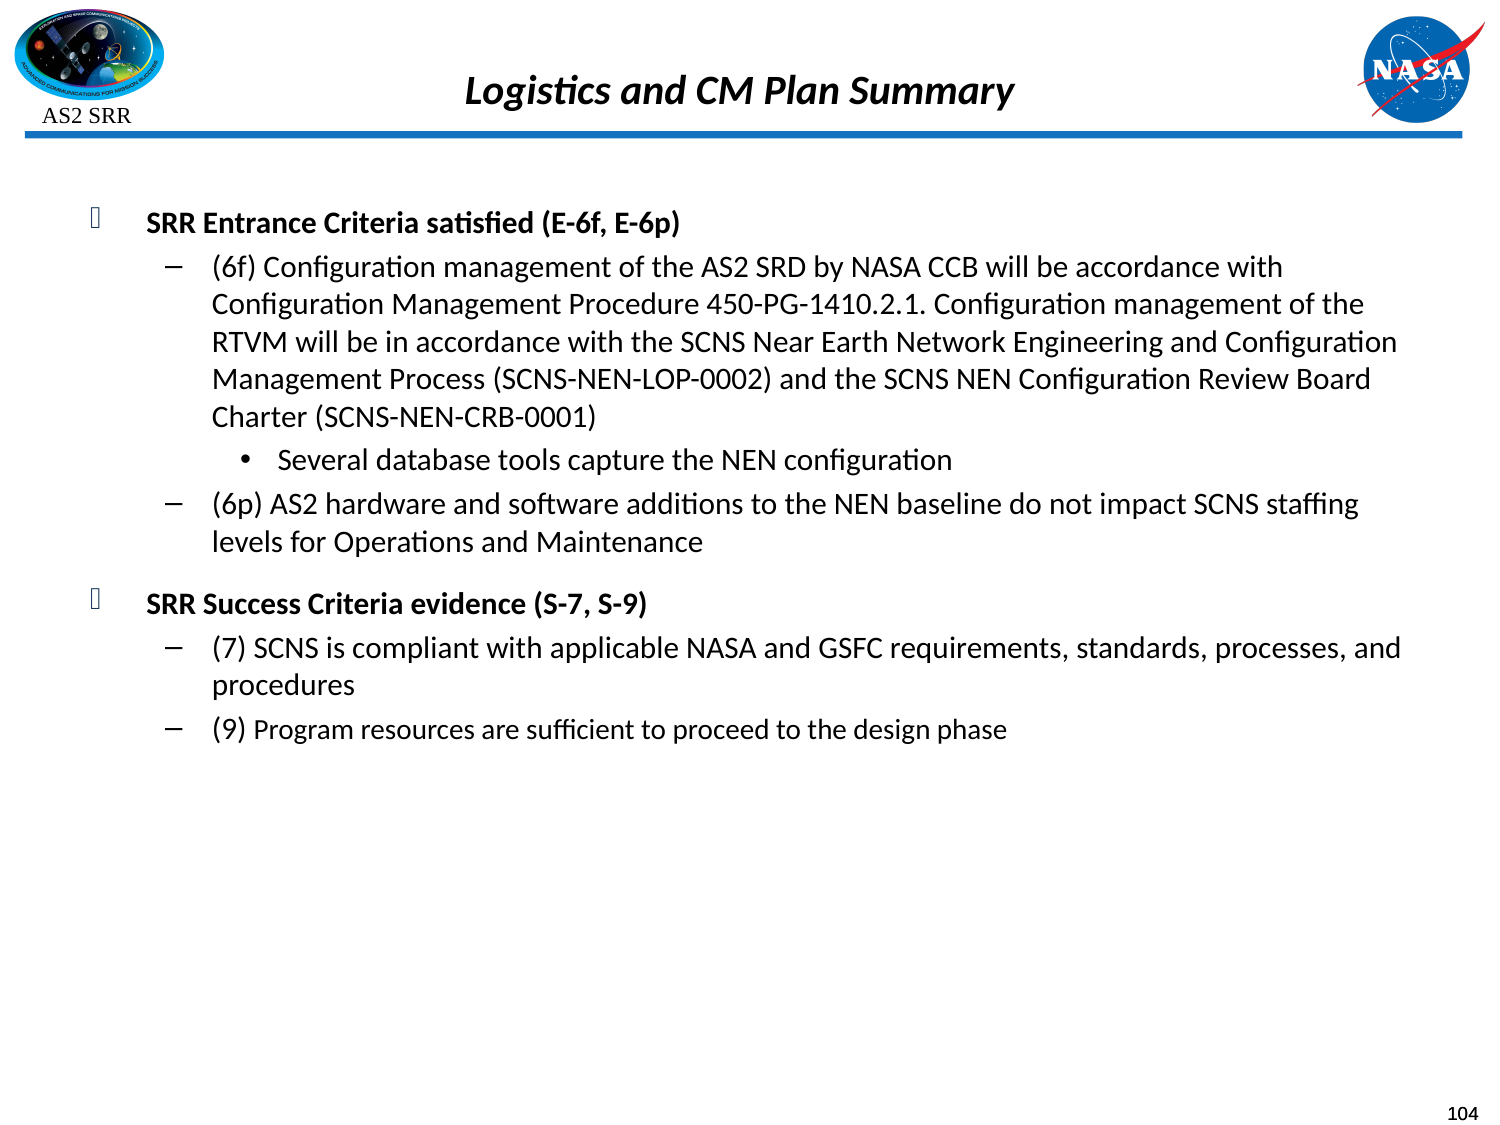

# Logistics and CM Plan Summary
SRR Entrance Criteria satisfied (E-6f, E-6p)
(6f) Configuration management of the AS2 SRD by NASA CCB will be accordance with Configuration Management Procedure 450-PG-1410.2.1. Configuration management of the RTVM will be in accordance with the SCNS Near Earth Network Engineering and Configuration Management Process (SCNS-NEN-LOP-0002) and the SCNS NEN Configuration Review Board Charter (SCNS-NEN-CRB-0001)
Several database tools capture the NEN configuration
(6p) AS2 hardware and software additions to the NEN baseline do not impact SCNS staffing levels for Operations and Maintenance
SRR Success Criteria evidence (S-7, S-9)
(7) SCNS is compliant with applicable NASA and GSFC requirements, standards, processes, and procedures
(9) Program resources are sufficient to proceed to the design phase